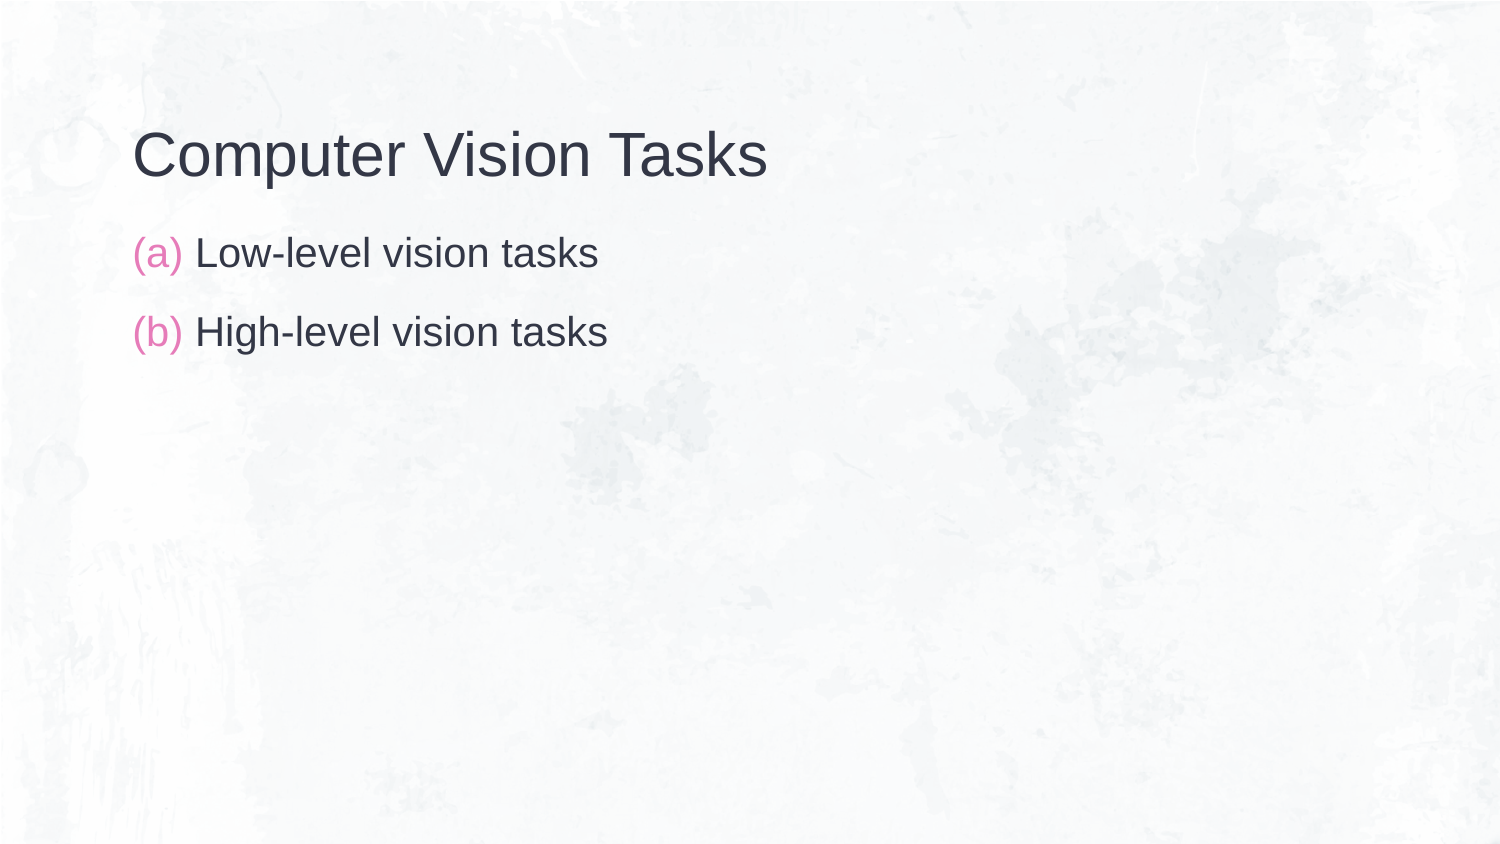

# Computer Vision Tasks
(a) Low-level vision tasks
(b) High-level vision tasks